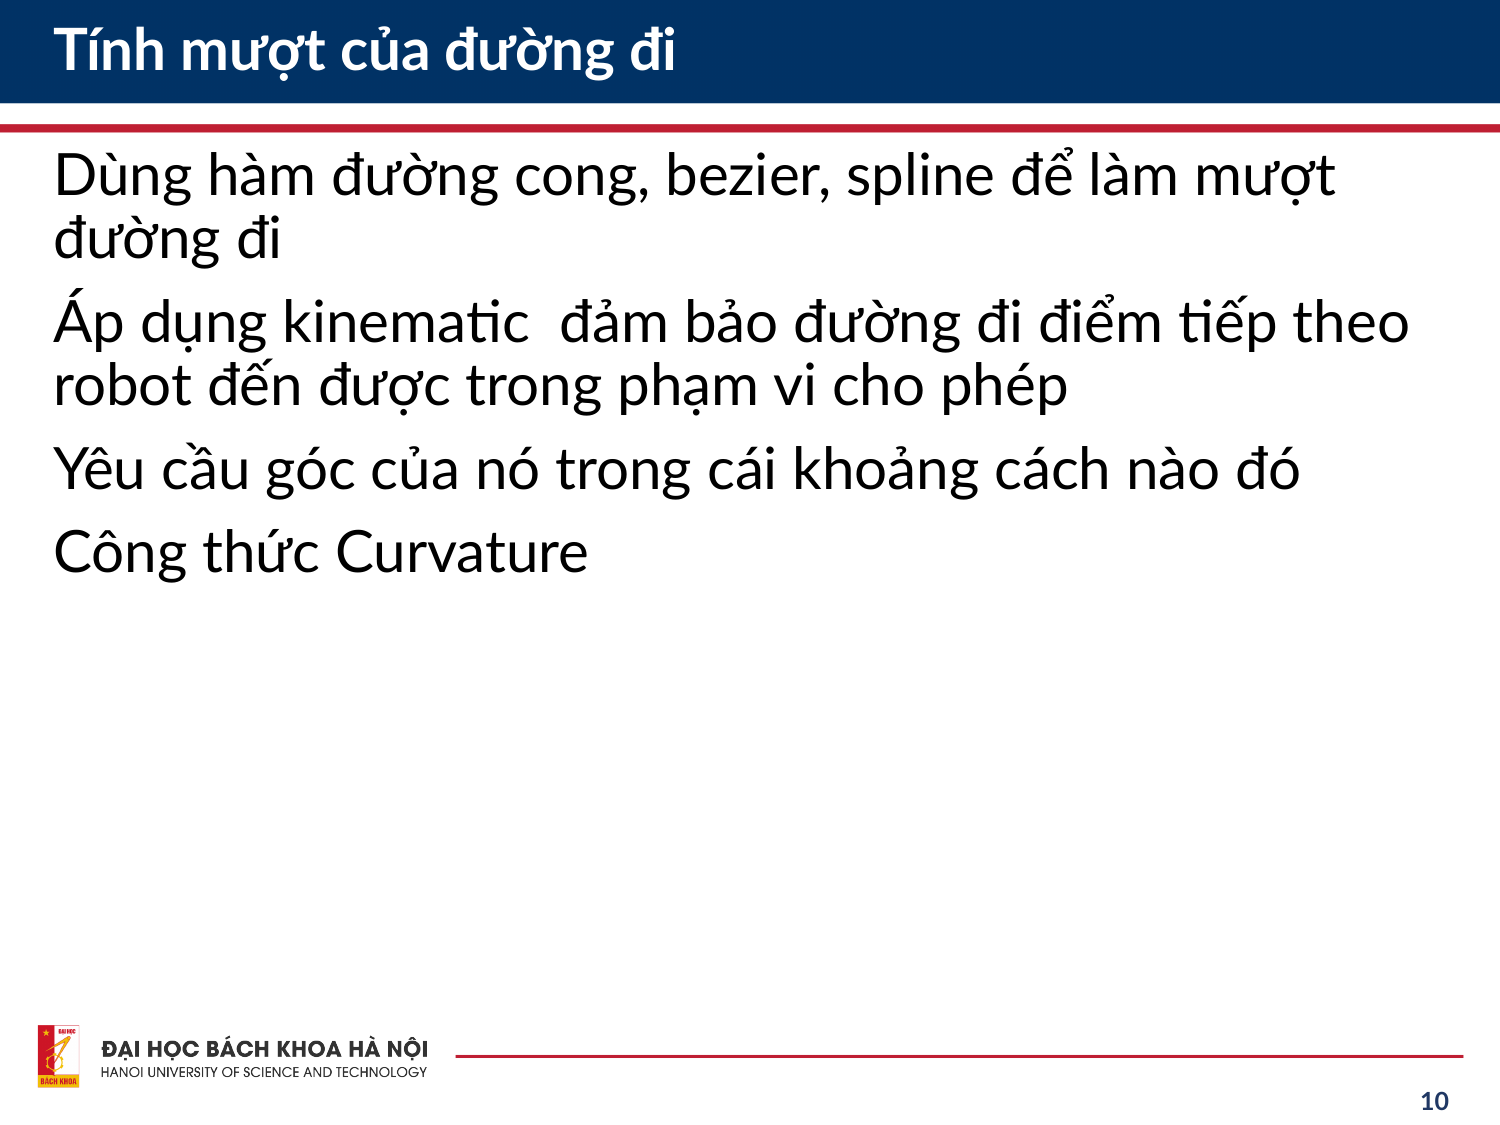

# Tính mượt của đường đi
Dùng hàm đường cong, bezier, spline để làm mượt đường đi
Áp dụng kinematic  đảm bảo đường đi điểm tiếp theo robot đến được trong phạm vi cho phép
Yêu cầu góc của nó trong cái khoảng cách nào đó
Công thức Curvature
10